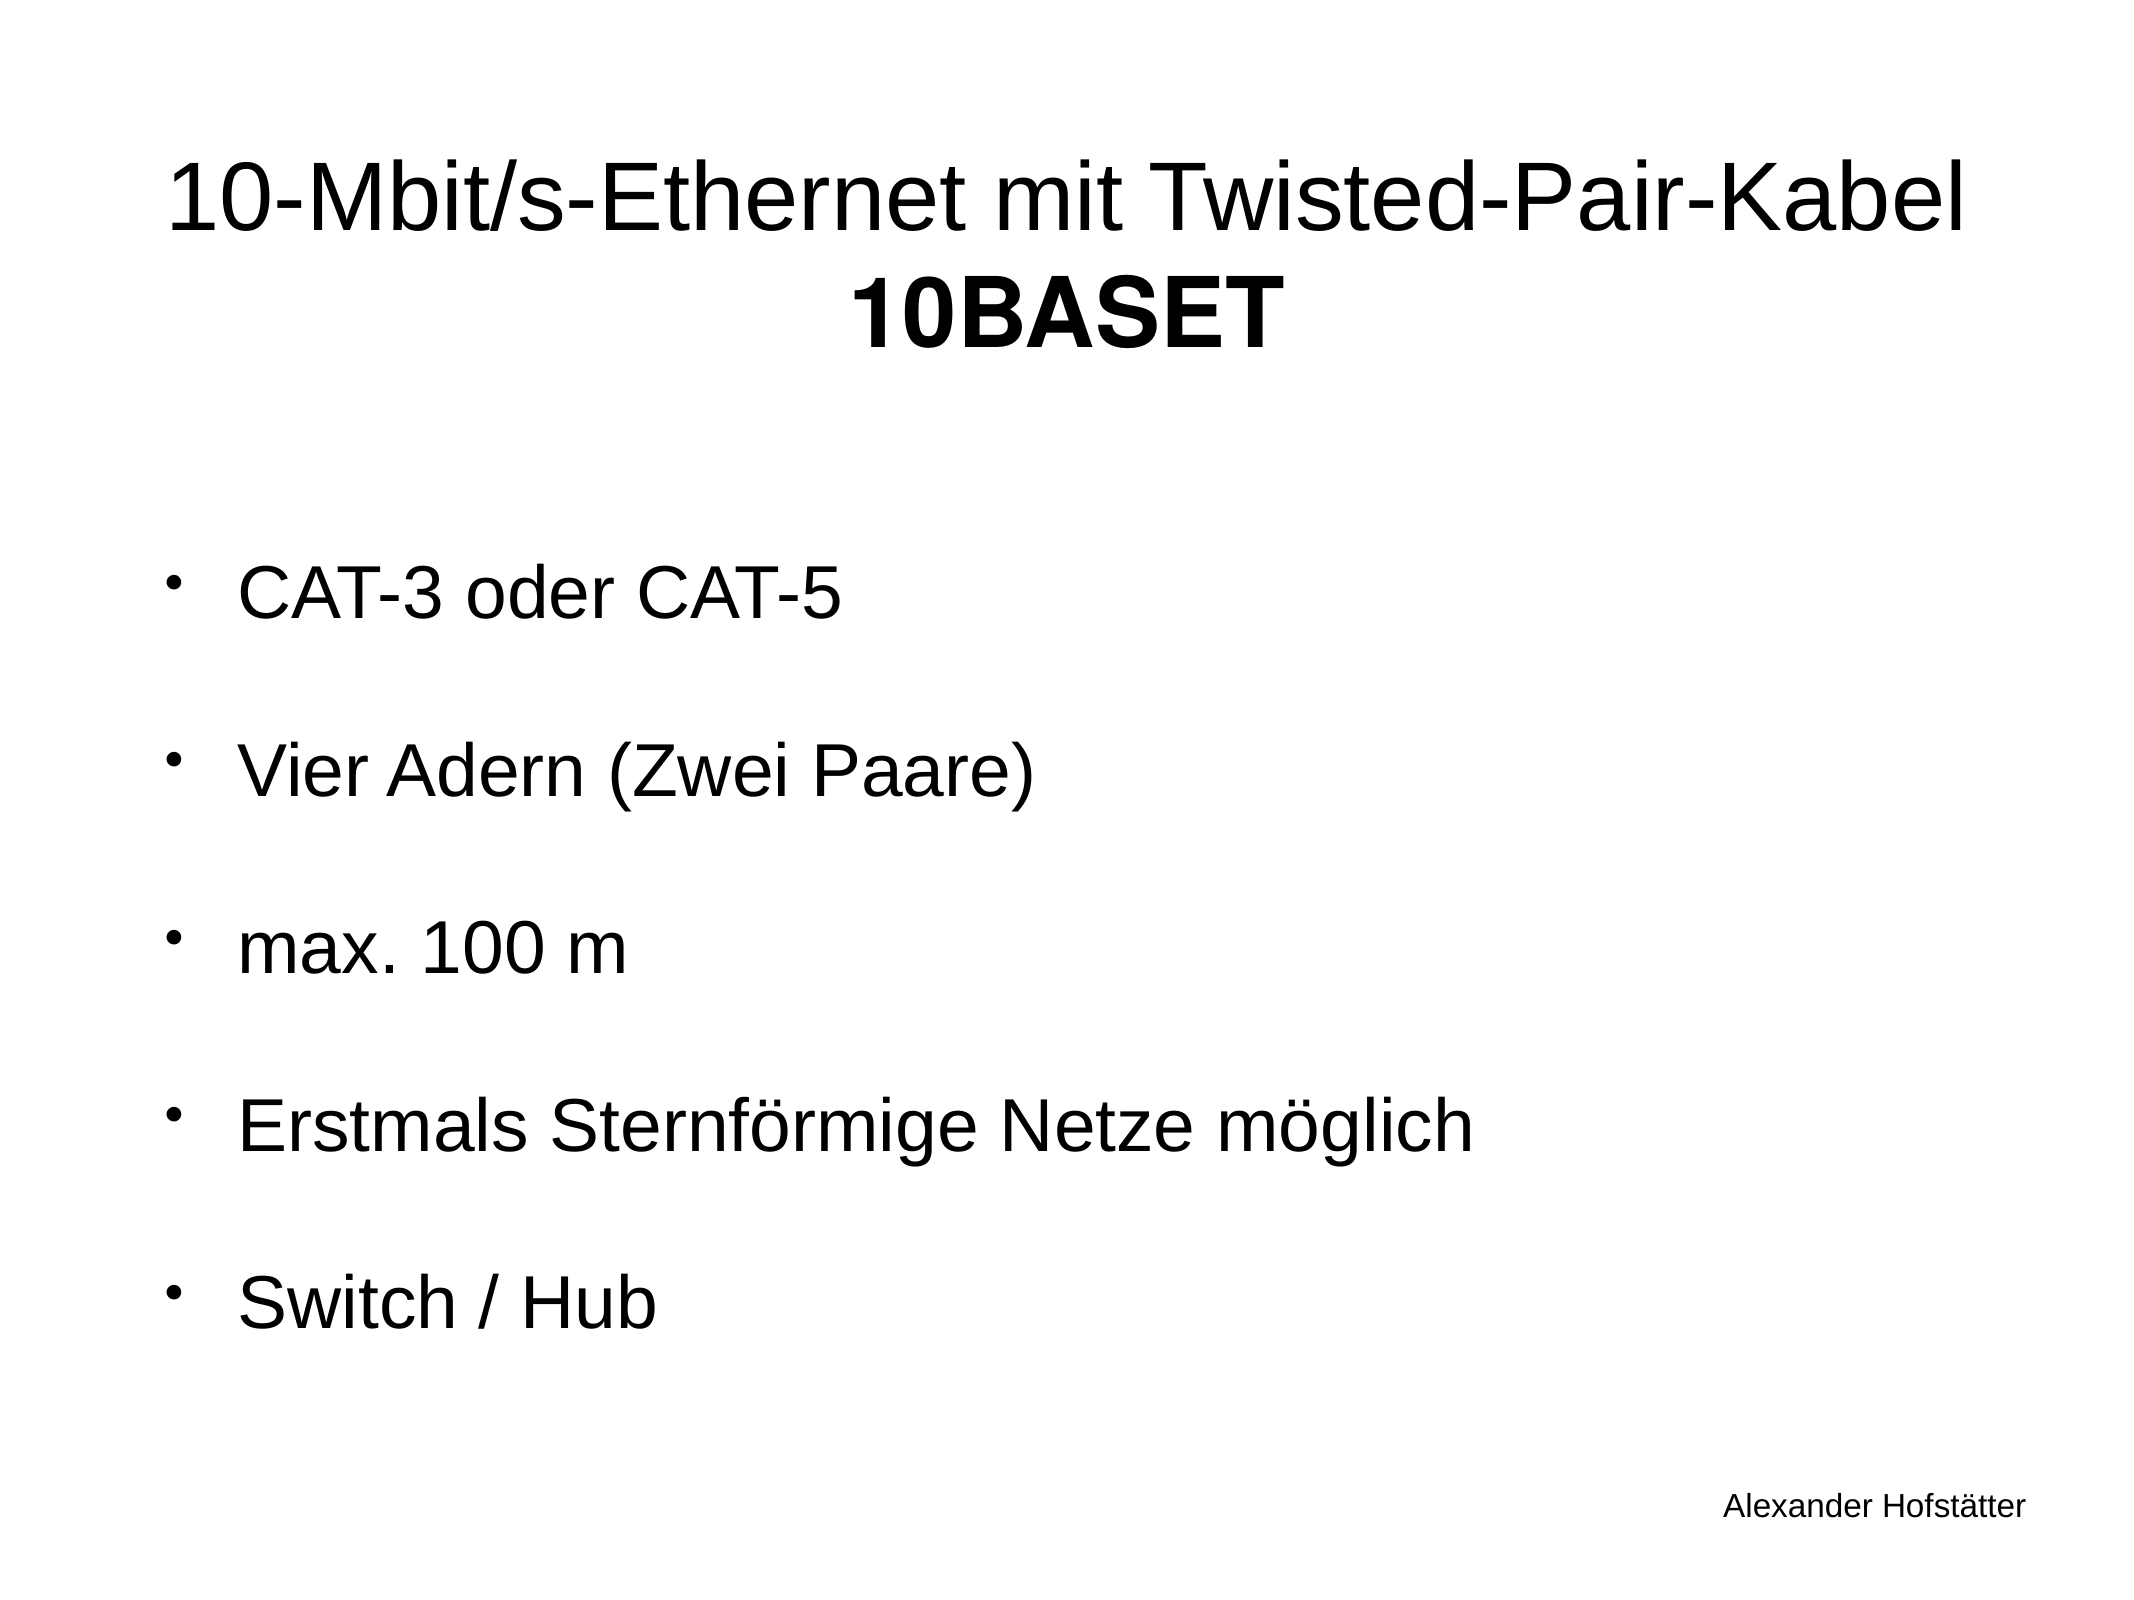

# 10-Mbit/s-Ethernet mit Twisted-Pair-Kabel
10BASET
CAT-3 oder CAT-5
Vier Adern (Zwei Paare)
max. 100 m
Erstmals Sternförmige Netze möglich
Switch / Hub